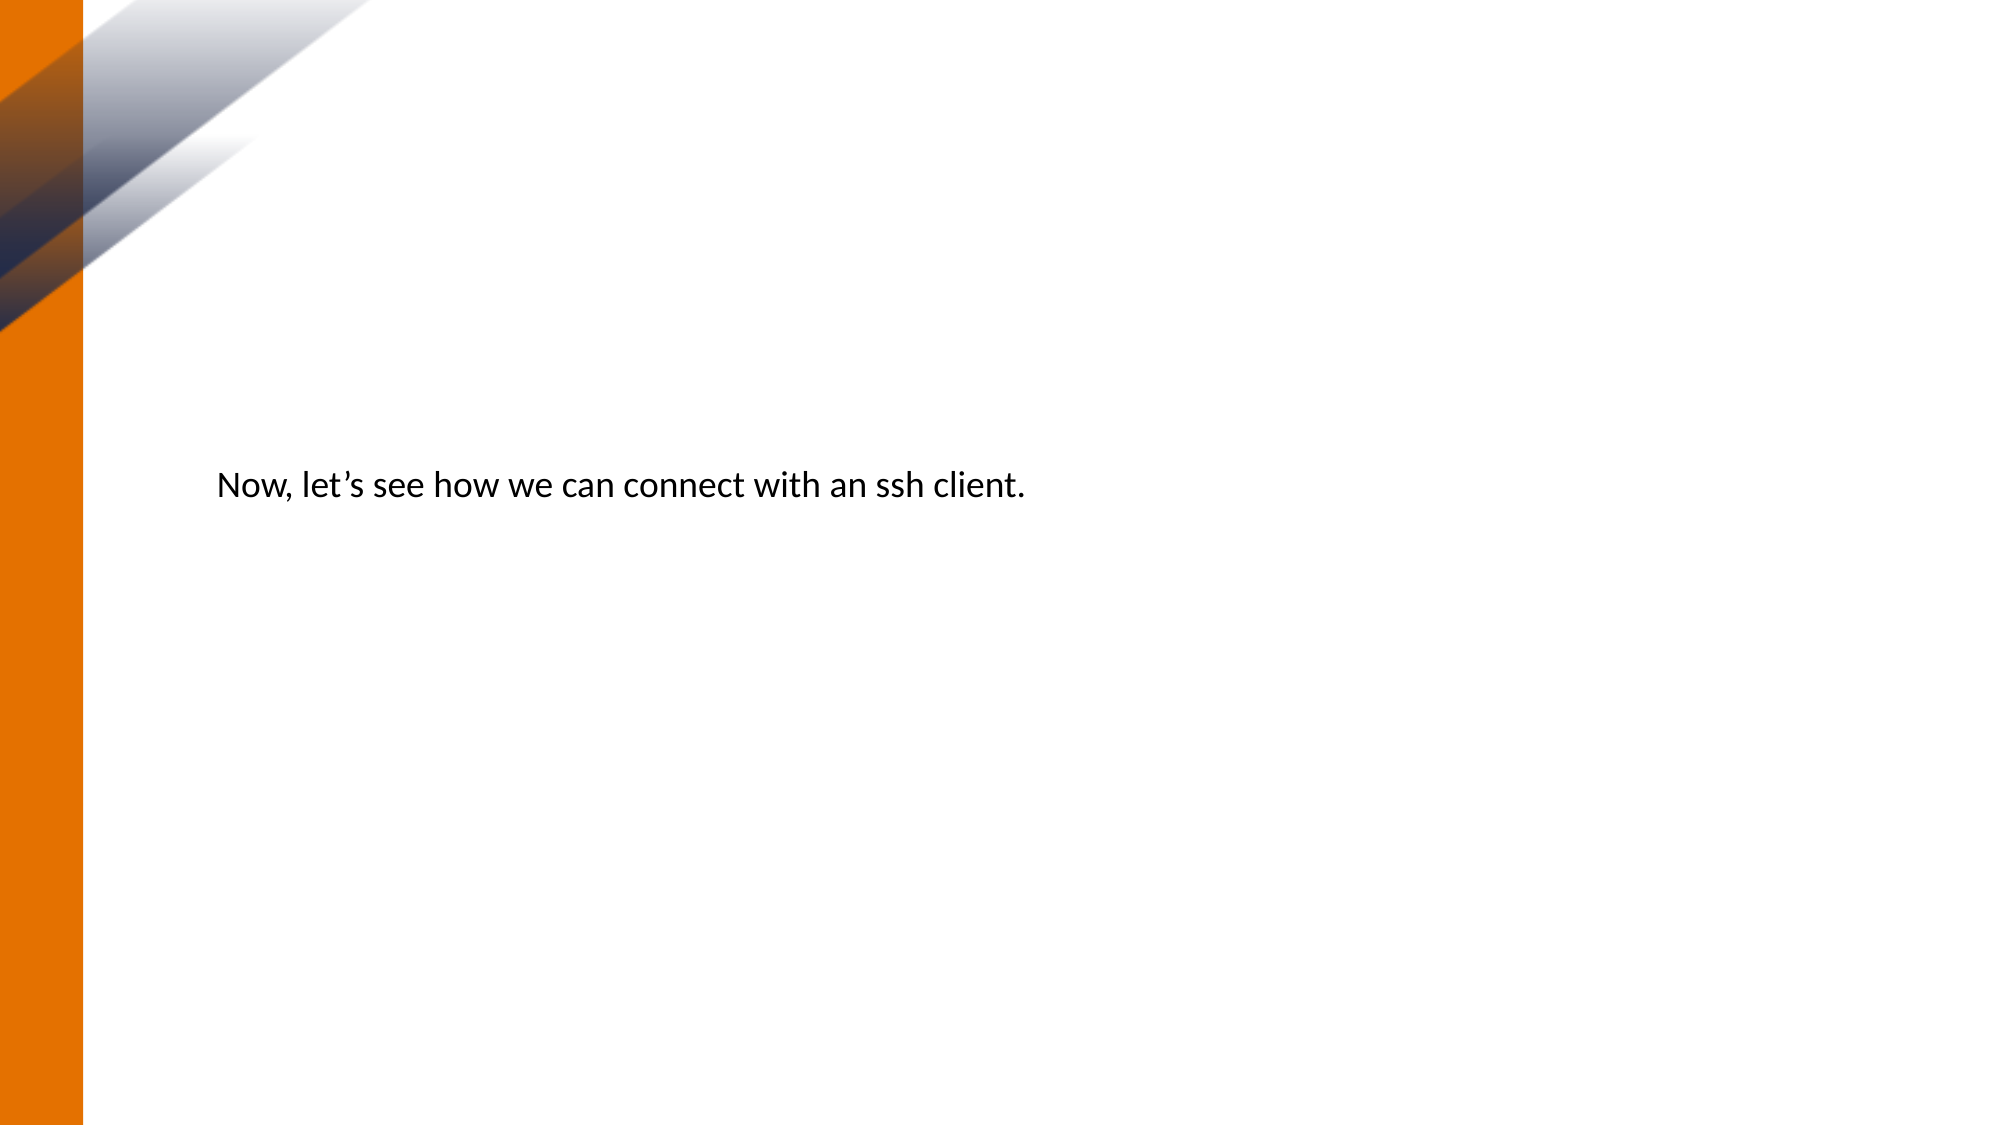

Now, let’s see how we can connect with an ssh client.